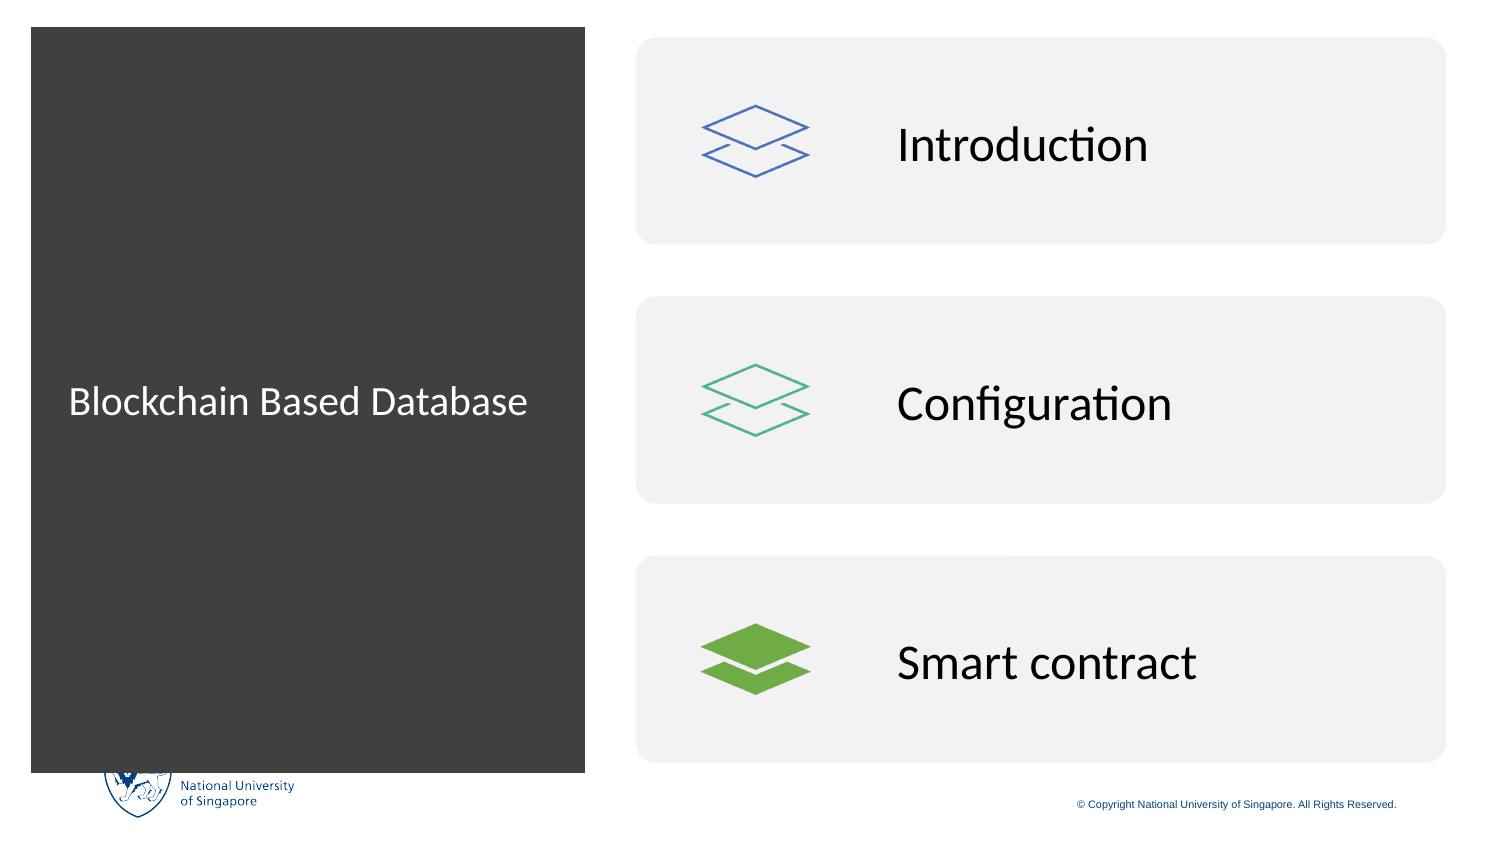

Introduction
Configuration
Smart contract
# Blockchain Based Database
28